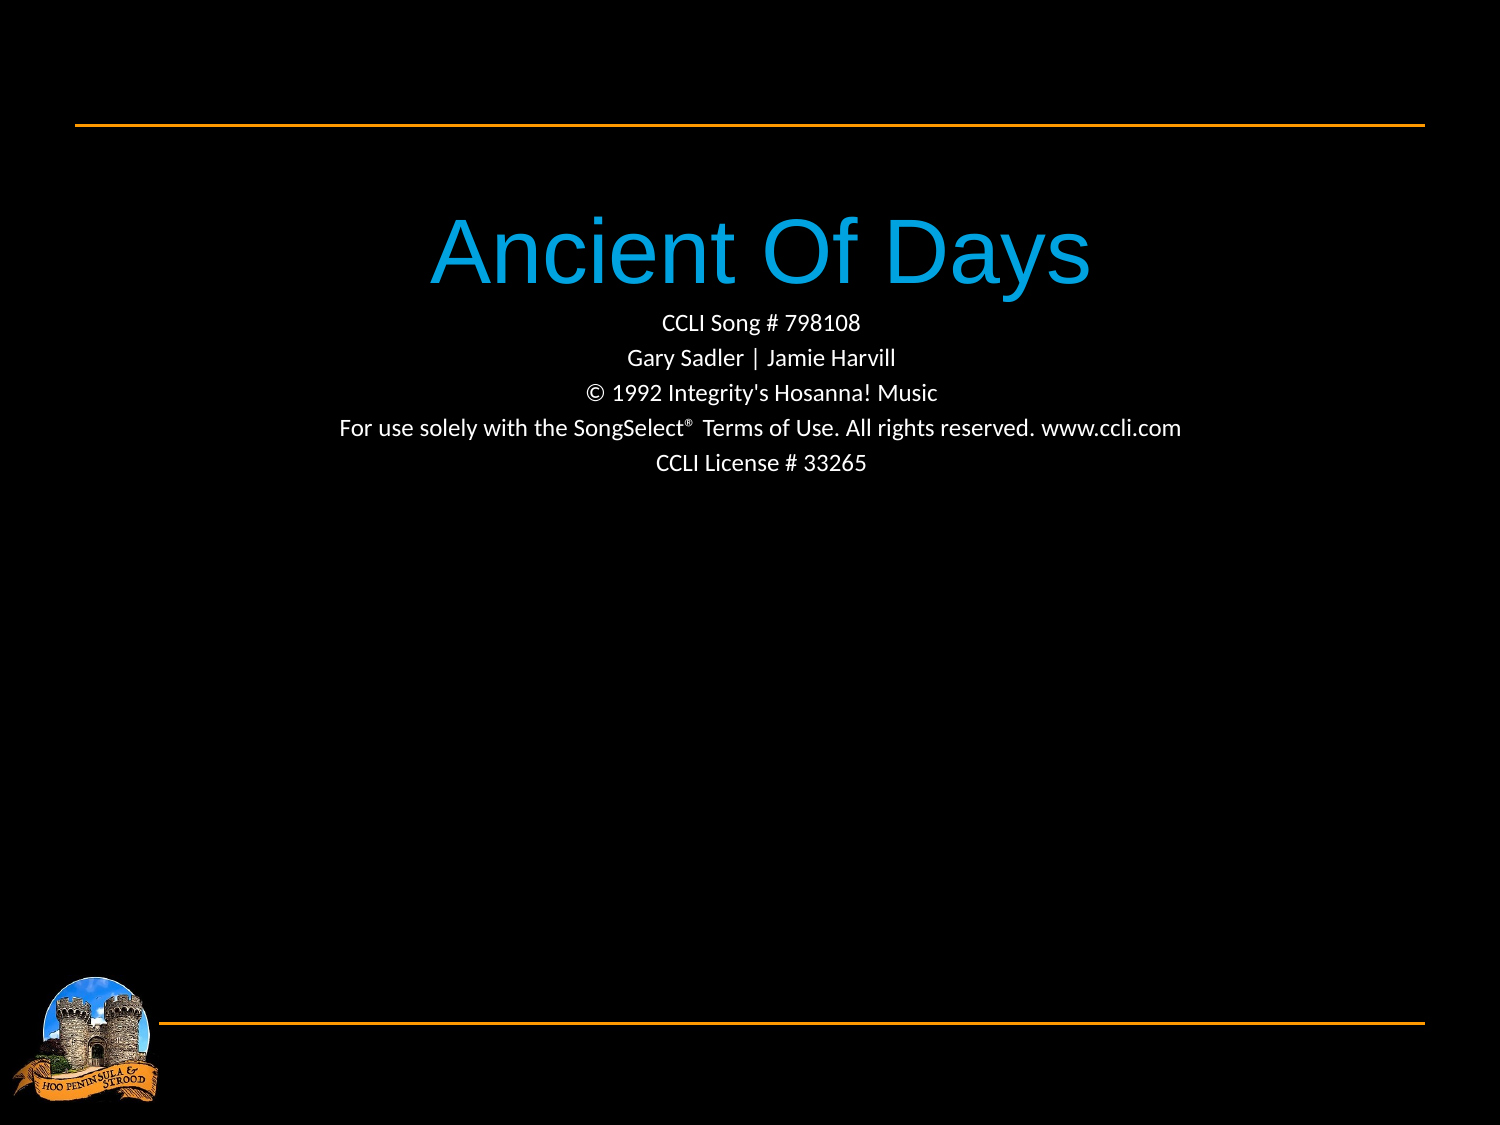

Ancient Of Days
CCLI Song # 798108
Gary Sadler | Jamie Harvill
© 1992 Integrity's Hosanna! Music
For use solely with the SongSelect® Terms of Use. All rights reserved. www.ccli.com
CCLI License # 33265